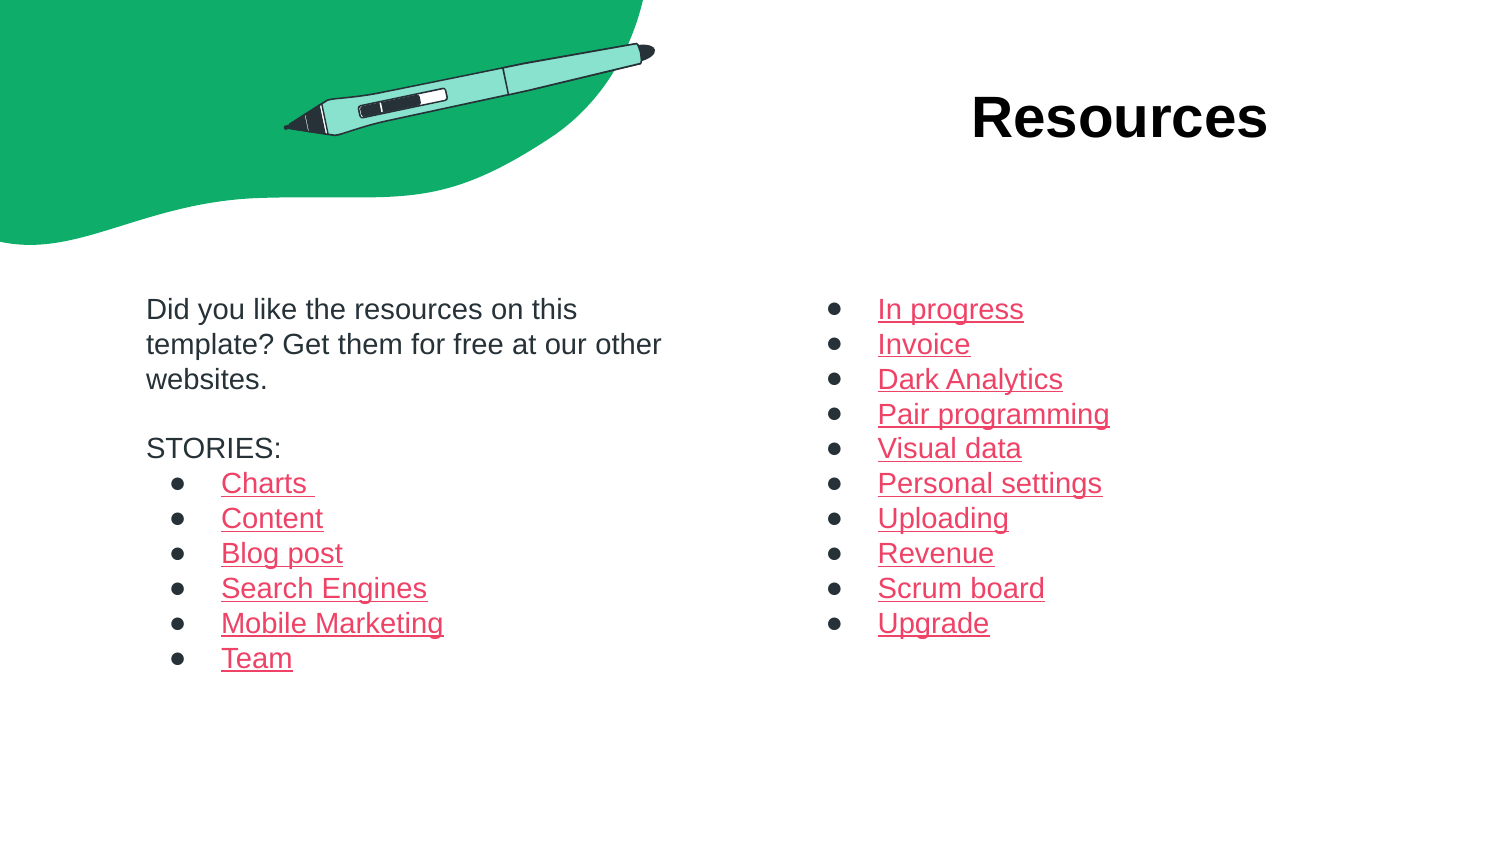

# Resources
Did you like the resources on this template? Get them for free at our other websites.

STORIES:
Charts
Content
Blog post
Search Engines
Mobile Marketing
Team

In progress
Invoice
Dark Analytics
Pair programming
Visual data
Personal settings
Uploading
Revenue
Scrum board
Upgrade